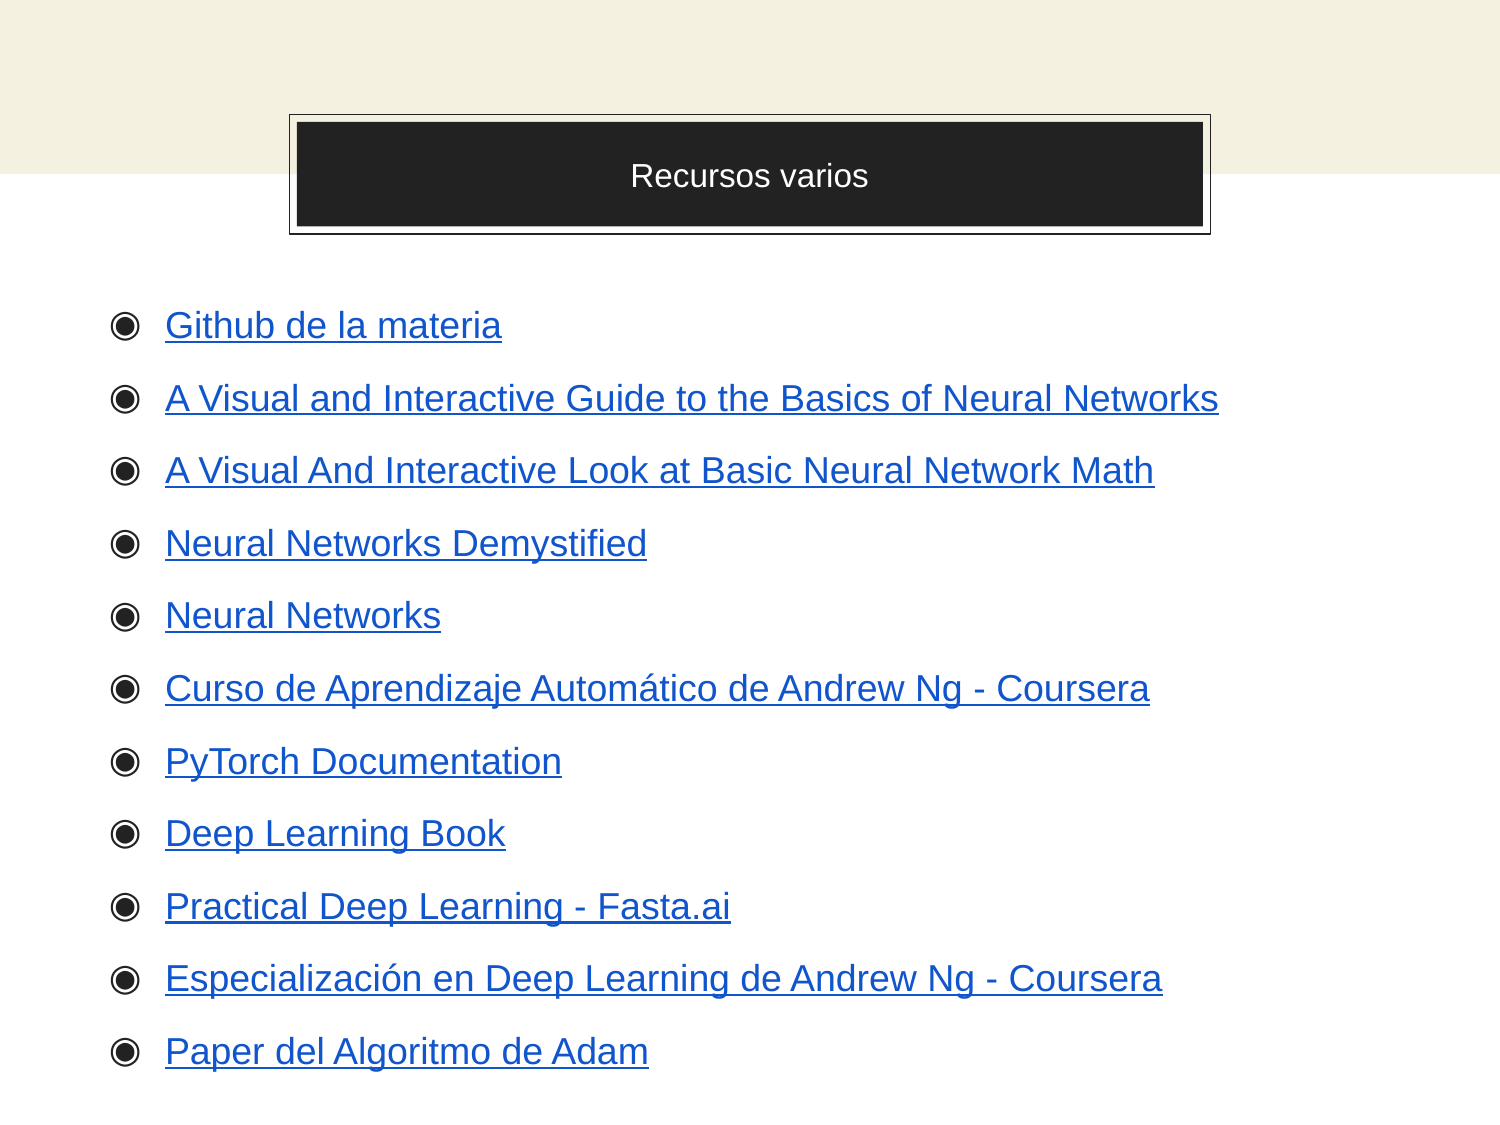

# Recursos varios
Github de la materia
A Visual and Interactive Guide to the Basics of Neural Networks
A Visual And Interactive Look at Basic Neural Network Math
Neural Networks Demystified
Neural Networks
Curso de Aprendizaje Automático de Andrew Ng - Coursera
PyTorch Documentation
Deep Learning Book
Practical Deep Learning - Fasta.ai
Especialización en Deep Learning de Andrew Ng - Coursera
Paper del Algoritmo de Adam